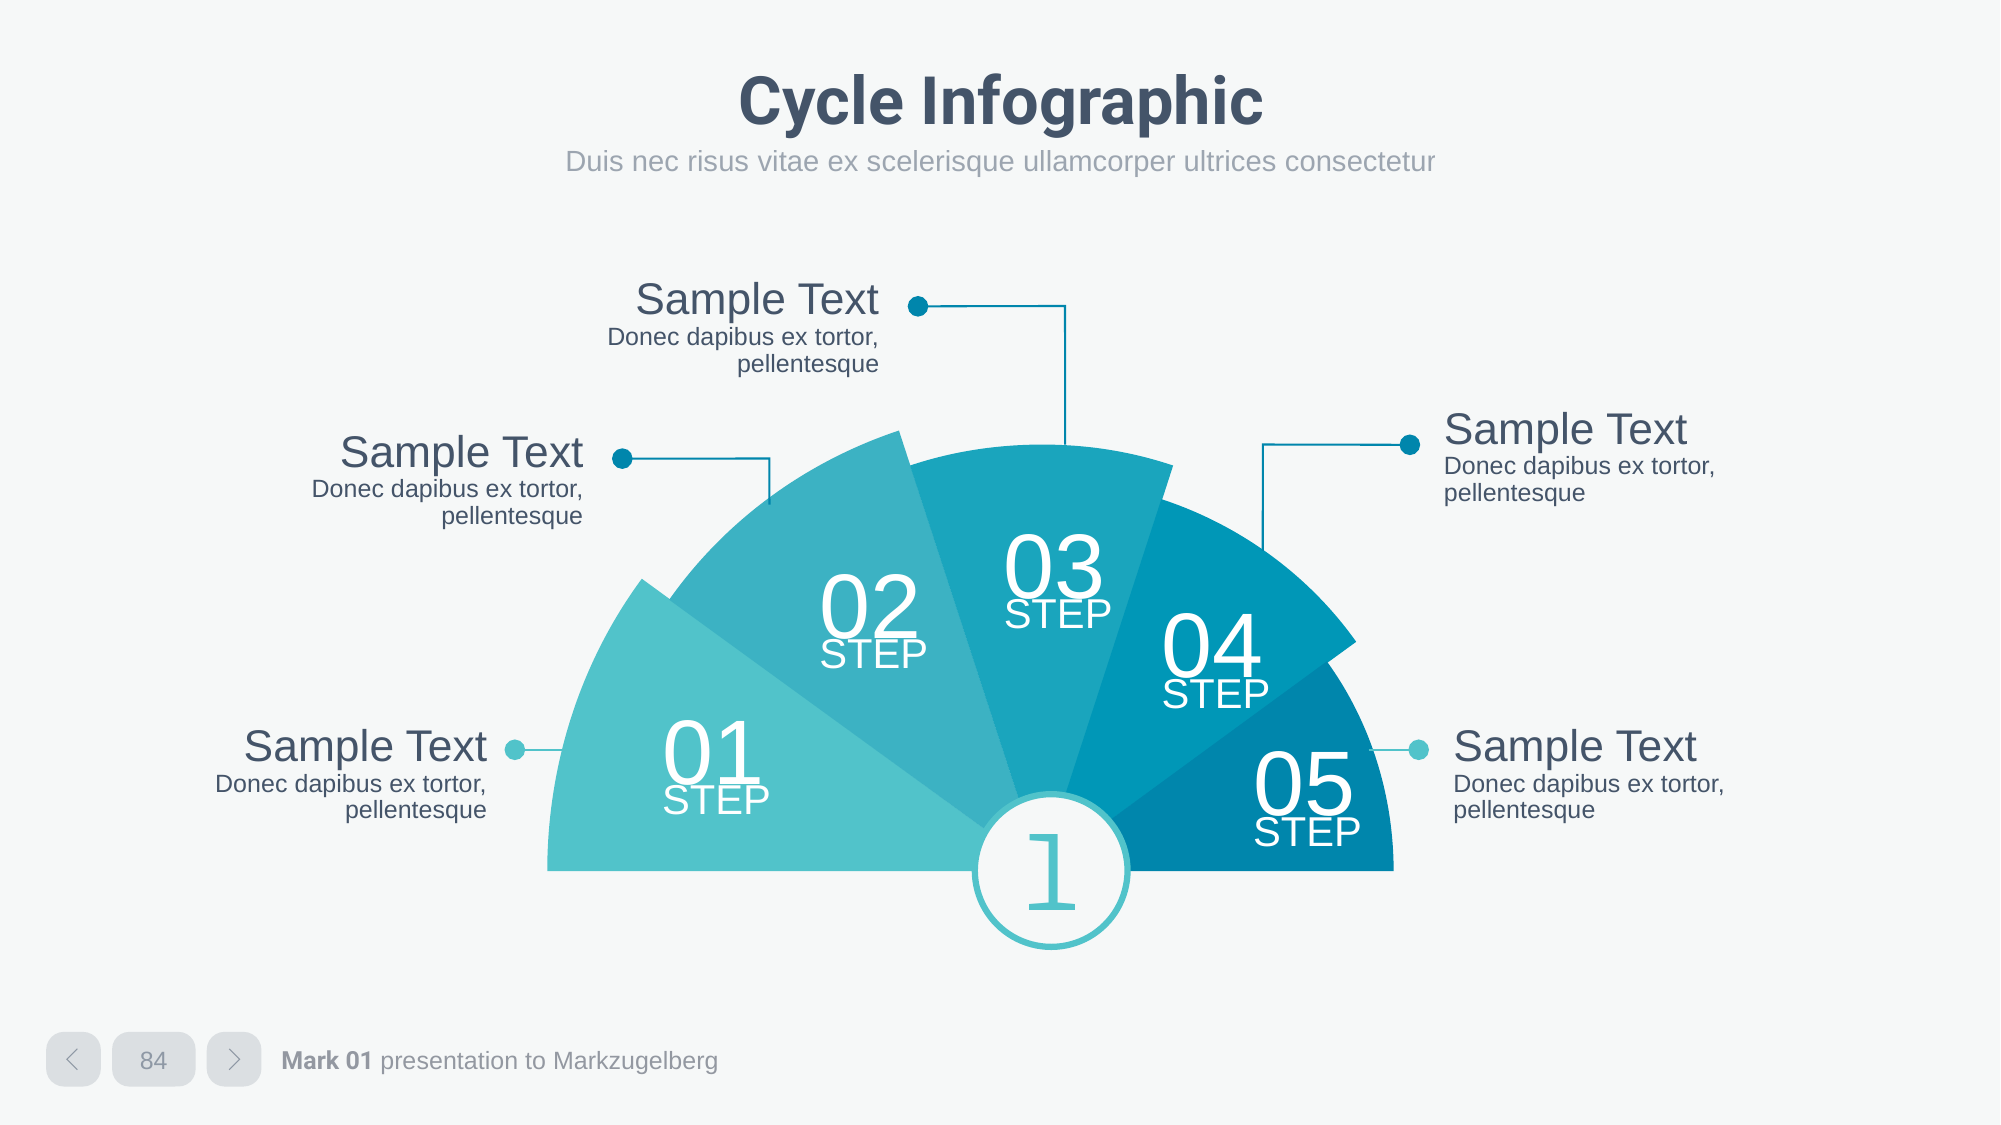

# Cycle Infographic
Duis nec risus vitae ex scelerisque ullamcorper ultrices consectetur
Sample Text
Donec dapibus ex tortor, pellentesque

Sample Text
Donec dapibus ex tortor, pellentesque
Sample Text
Donec dapibus ex tortor, pellentesque

02
STEP

03
STEP

04
STEP

01
STEP

05
STEP
Sample Text
Donec dapibus ex tortor, pellentesque
Sample Text
Donec dapibus ex tortor, pellentesque
l